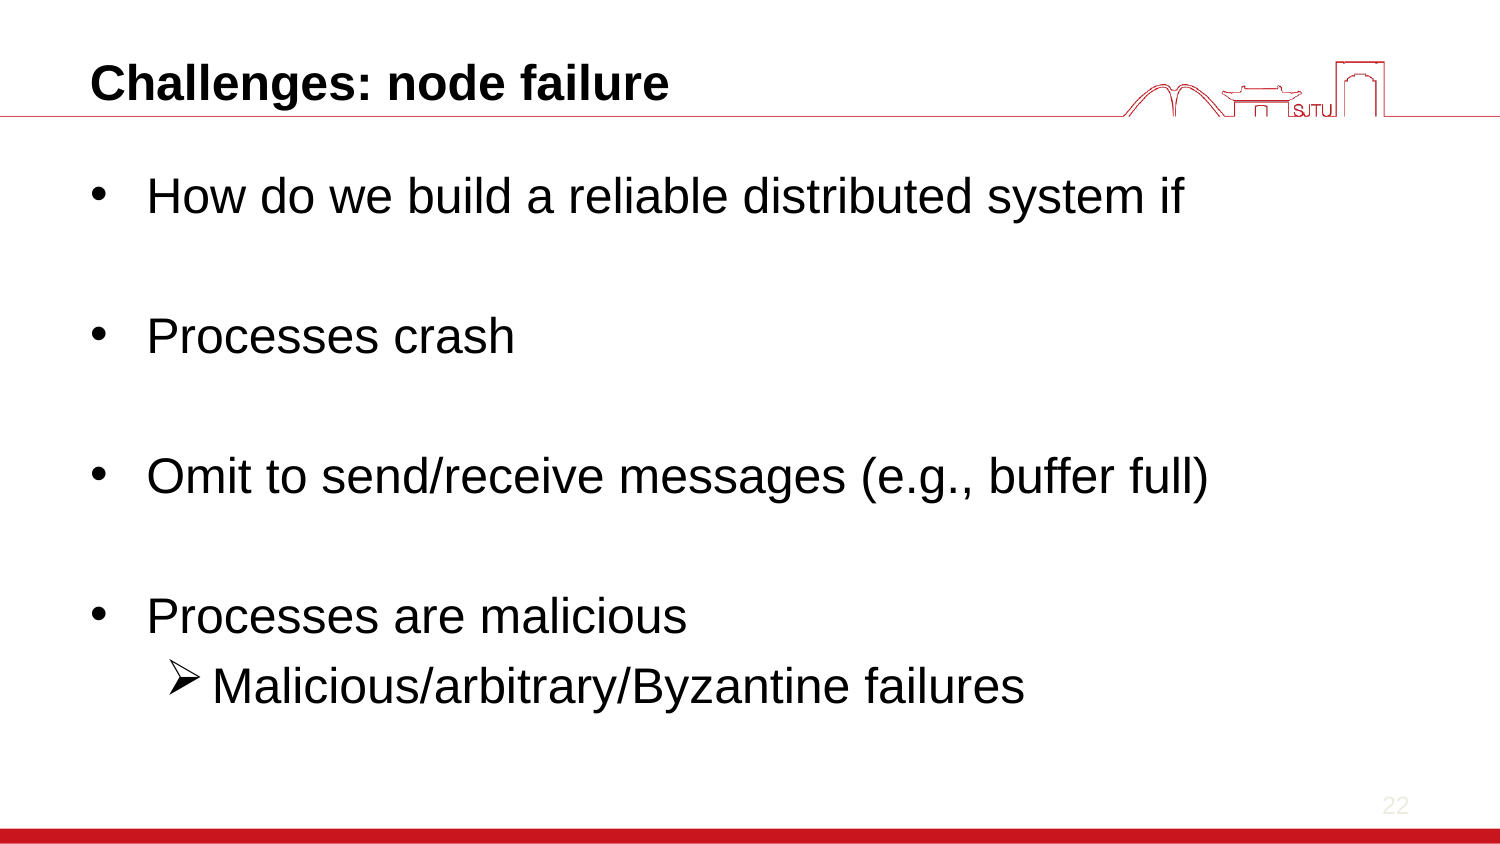

22
# Challenges: node failure
How do we build a reliable distributed system if

Processes crash

Omit to send/receive messages (e.g., buffer full)

Processes are malicious
Malicious/arbitrary/Byzantine failures